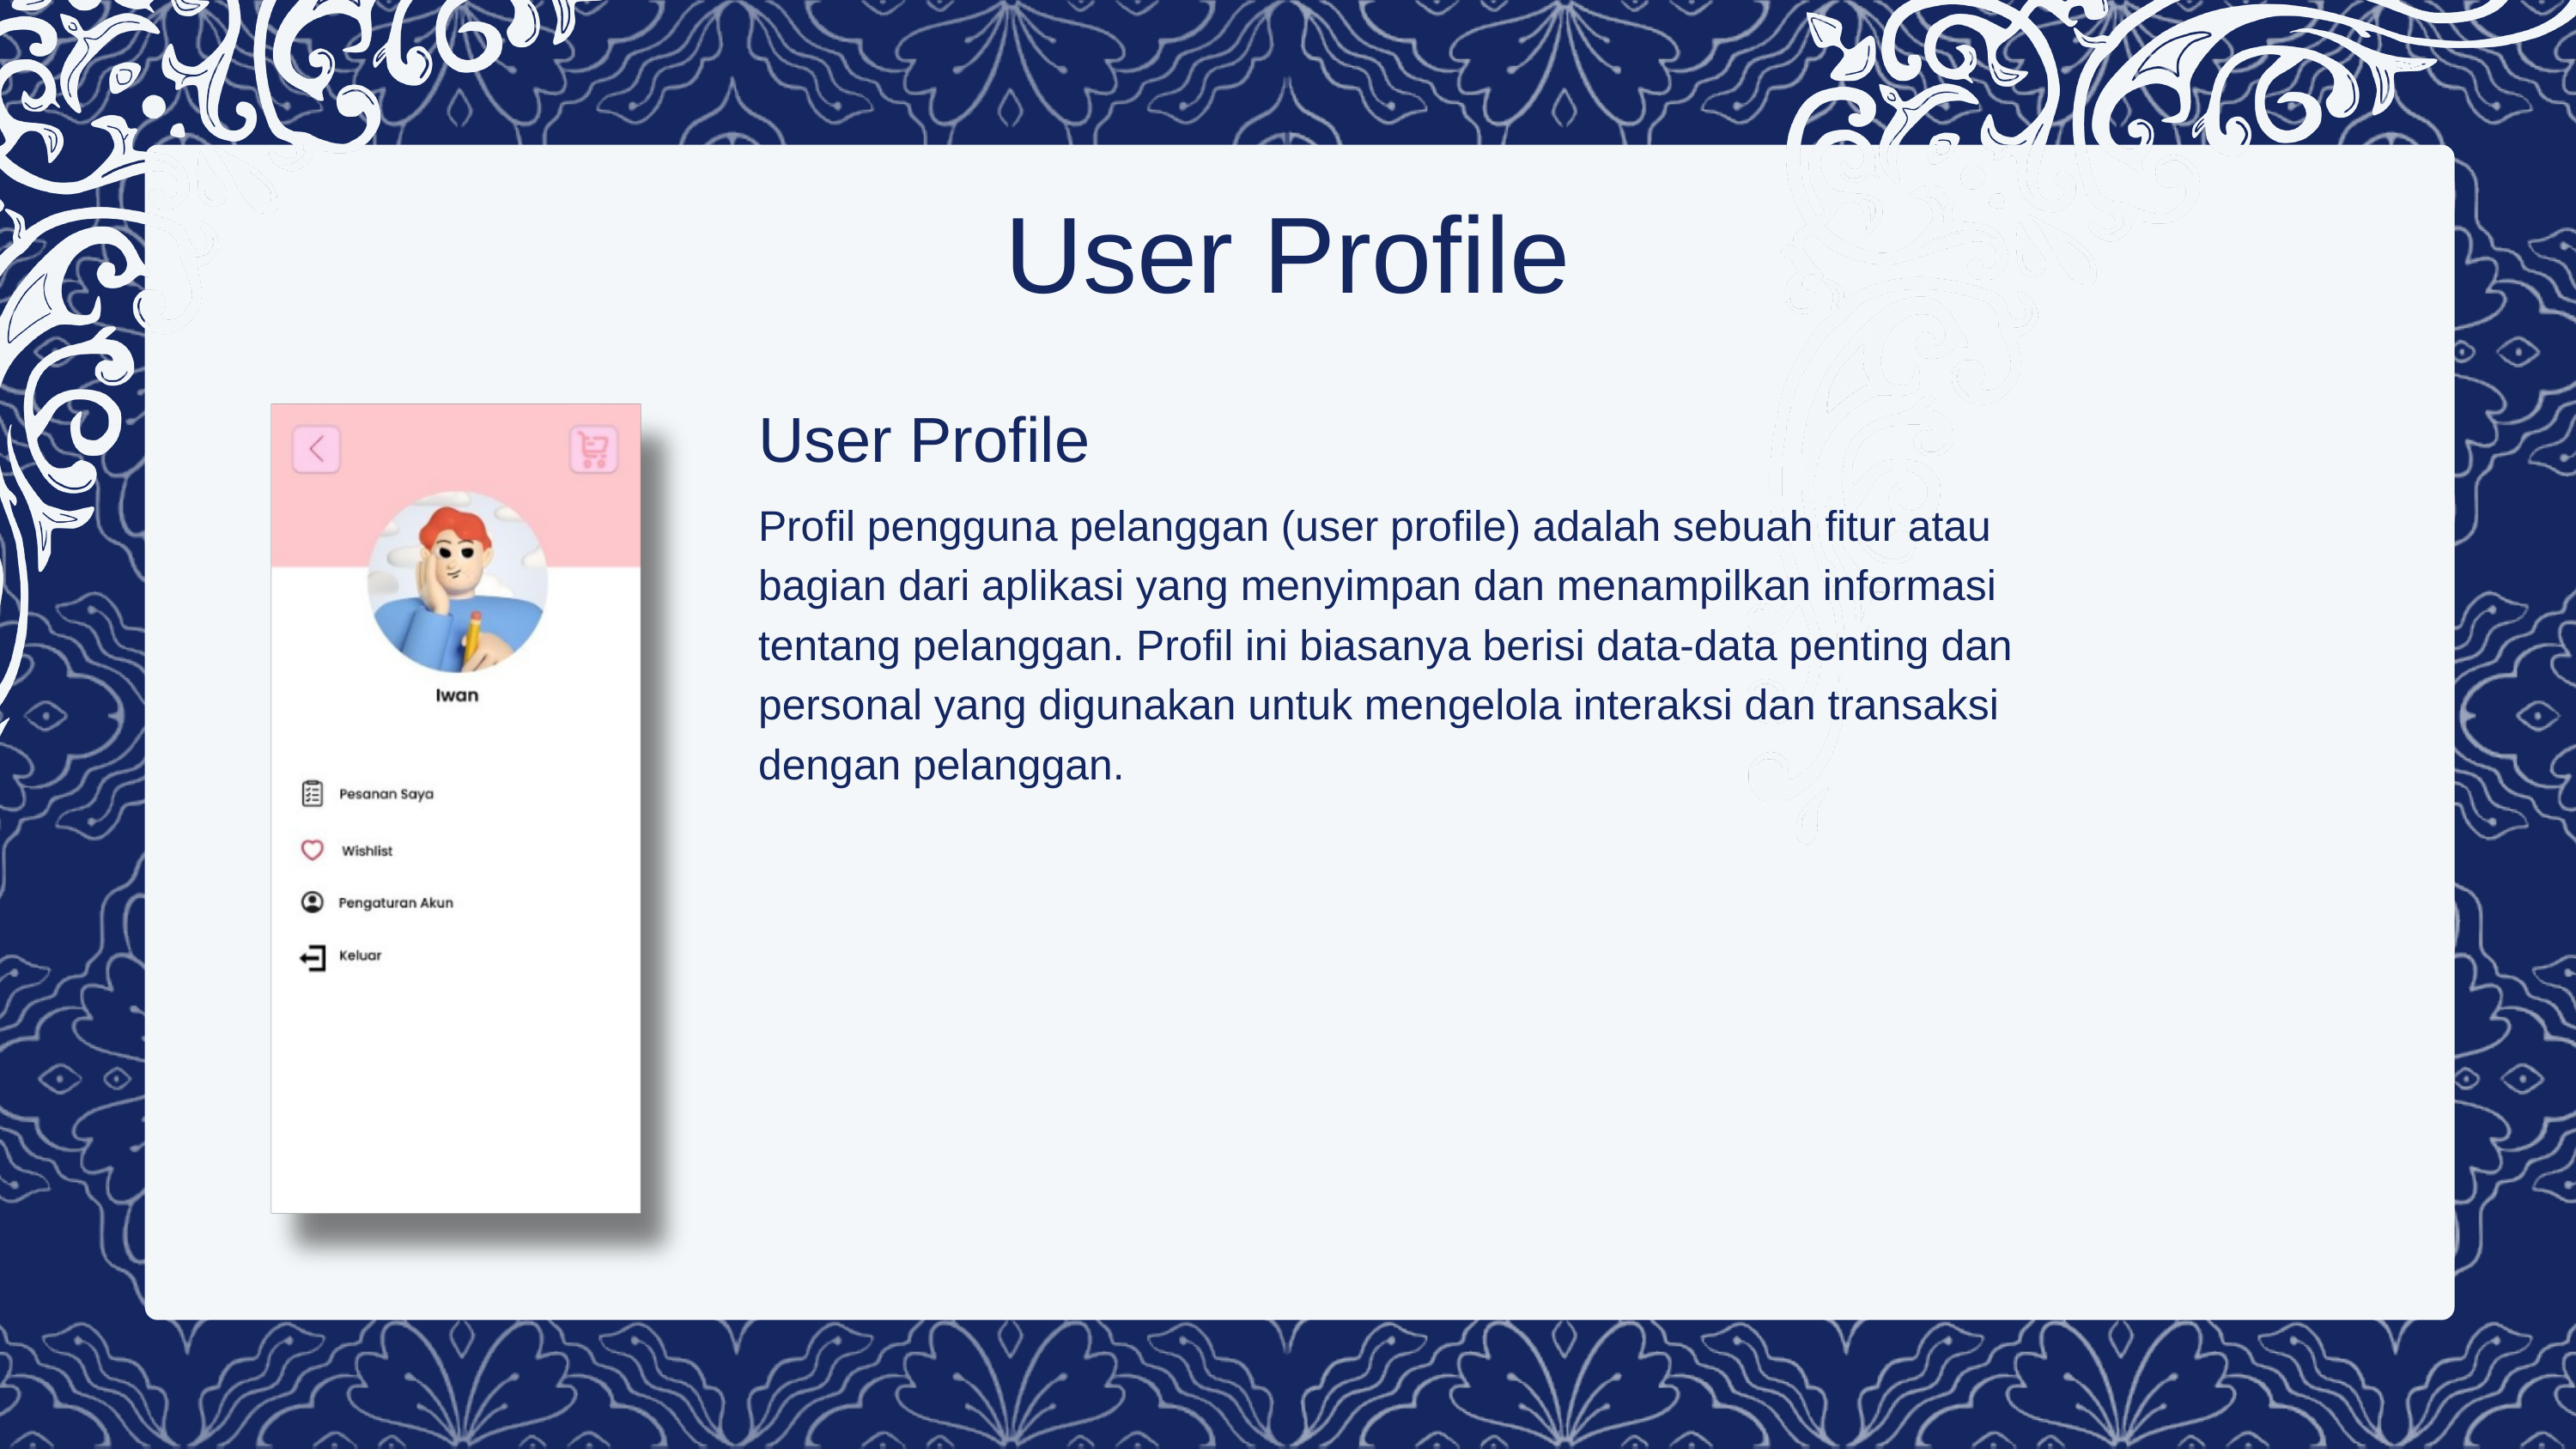

User Profile

User Profile
Profil pengguna pelanggan (user profile) adalah sebuah fitur atau bagian dari aplikasi yang menyimpan dan menampilkan informasi tentang pelanggan. Profil ini biasanya berisi data-data penting dan personal yang digunakan untuk mengelola interaksi dan transaksi dengan pelanggan.